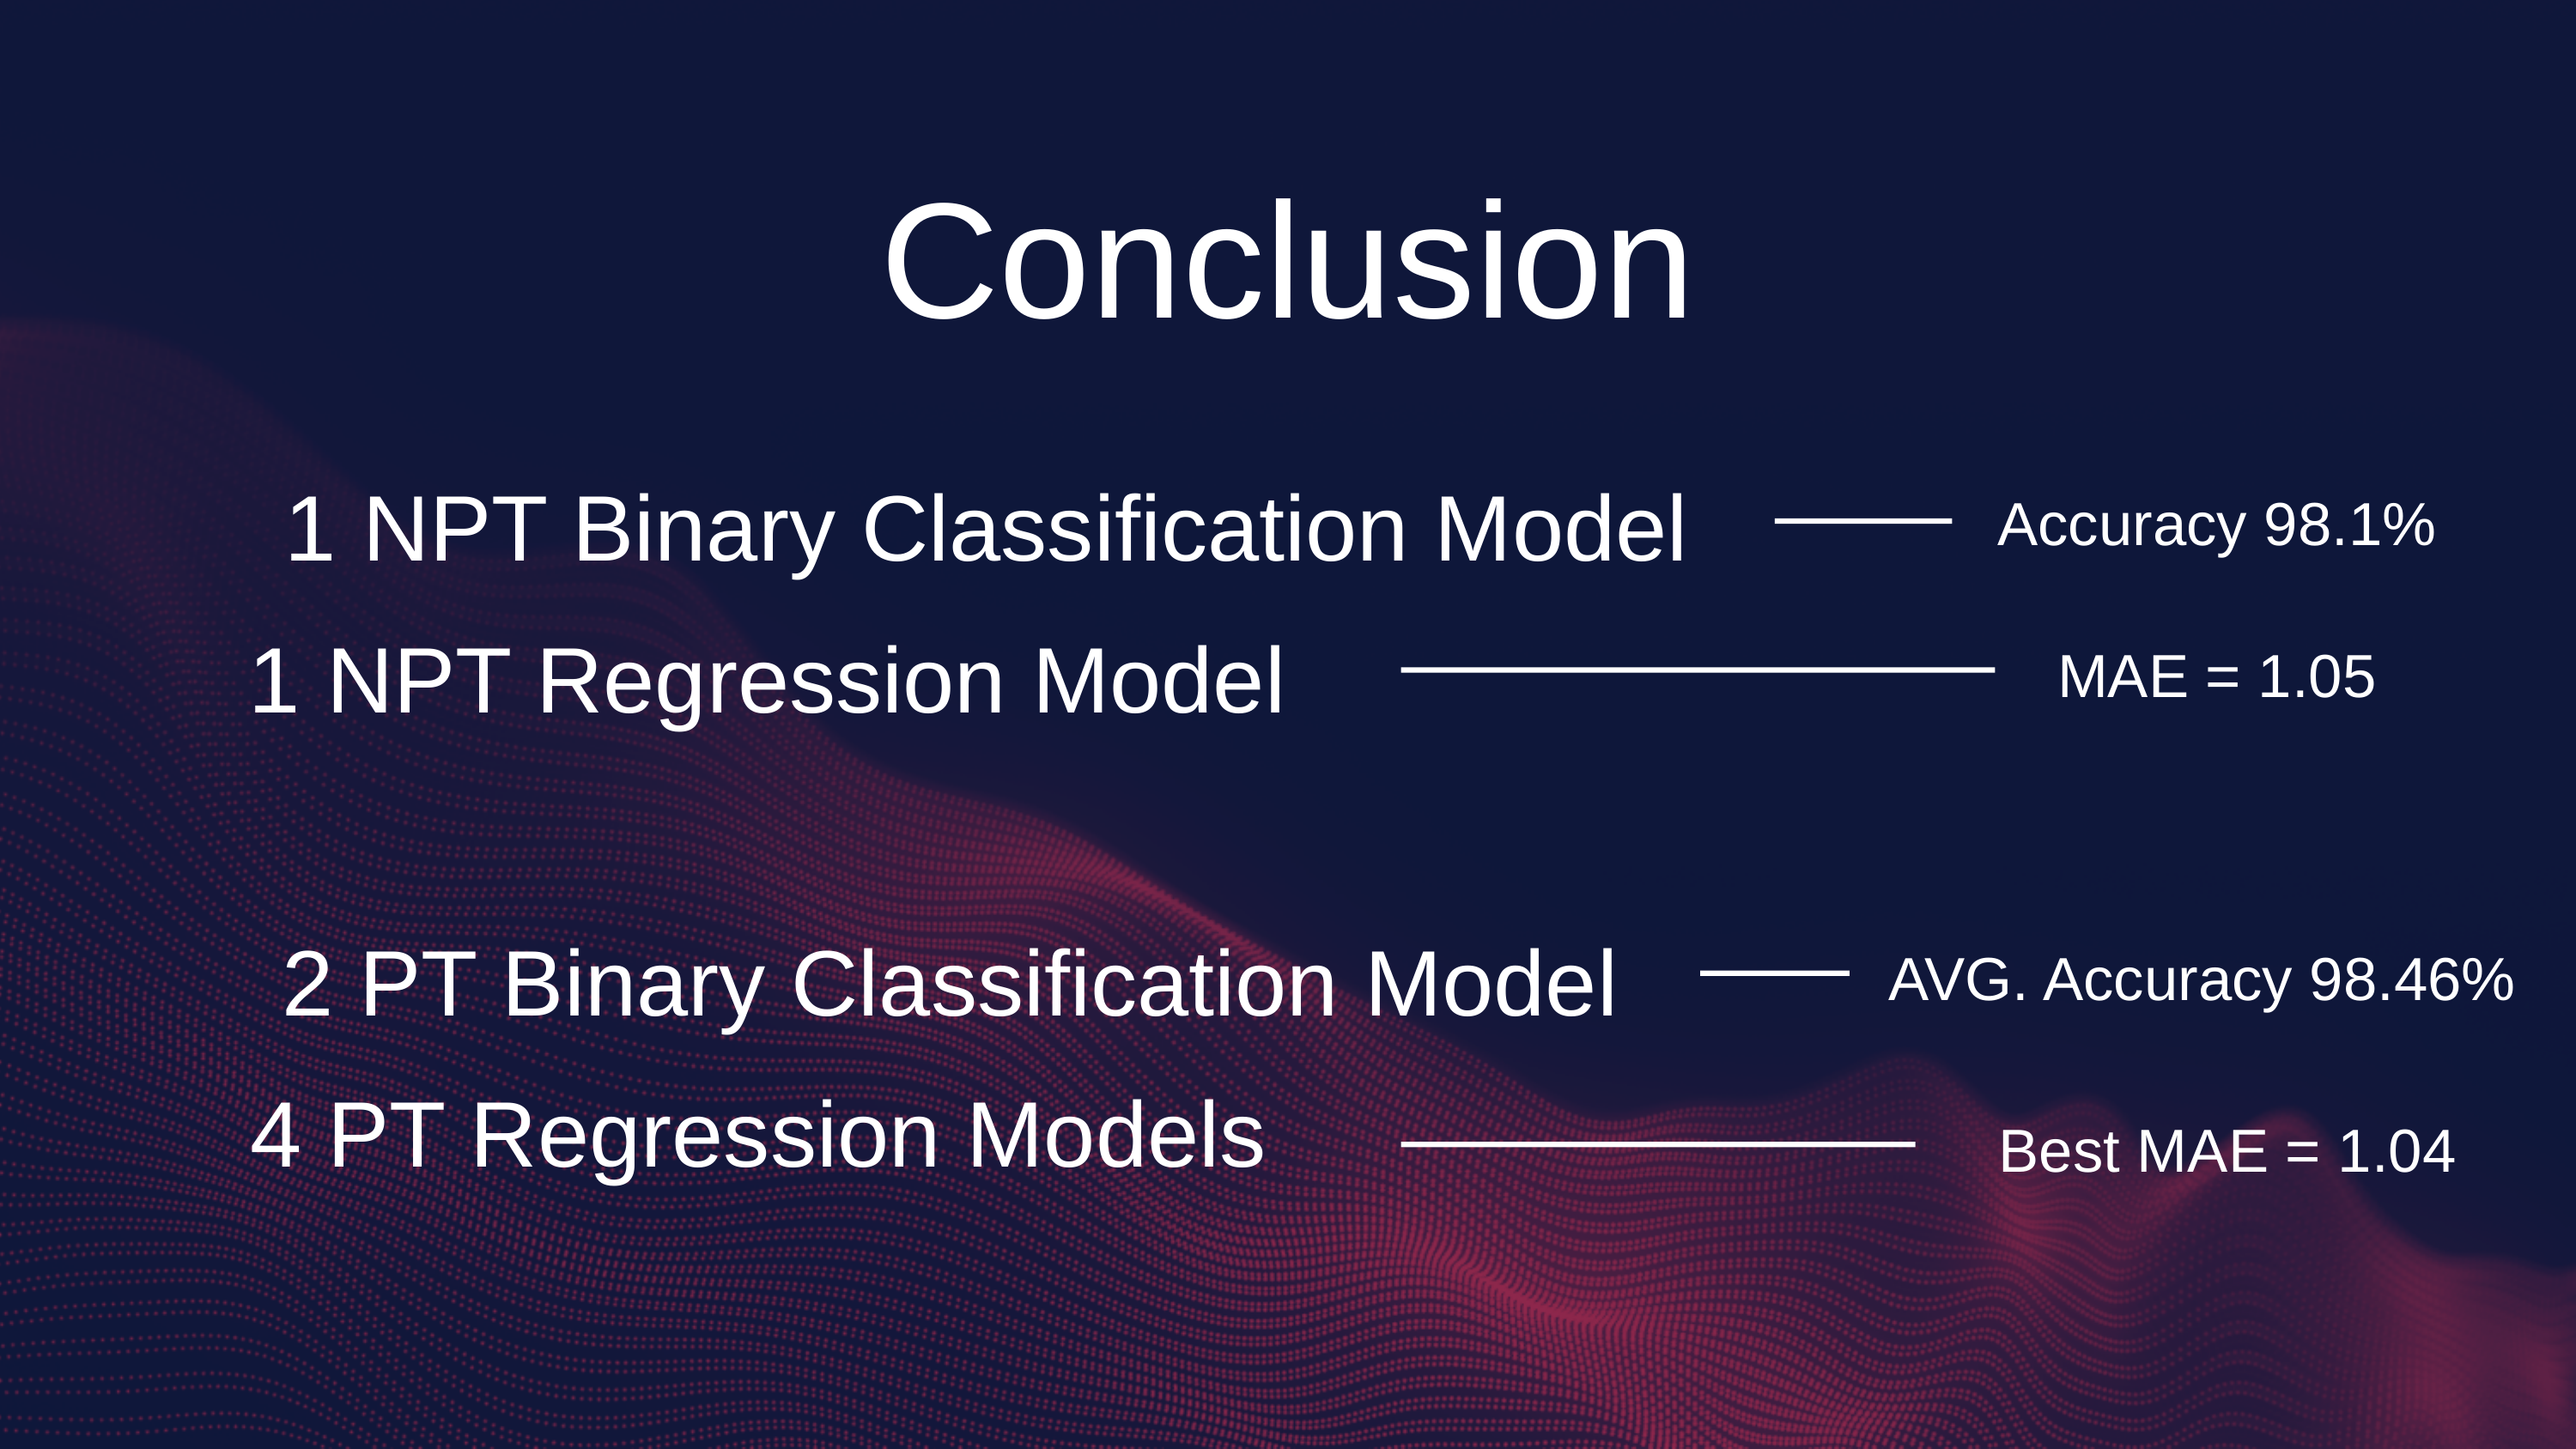

Conclusion
1 NPT Binary Classification Model
Accuracy 98.1%

1 NPT Regression Model
MAE = 1.05

2 PT Binary Classification Model
AVG. Accuracy 98.46%

4 PT Regression Models
Best MAE = 1.04